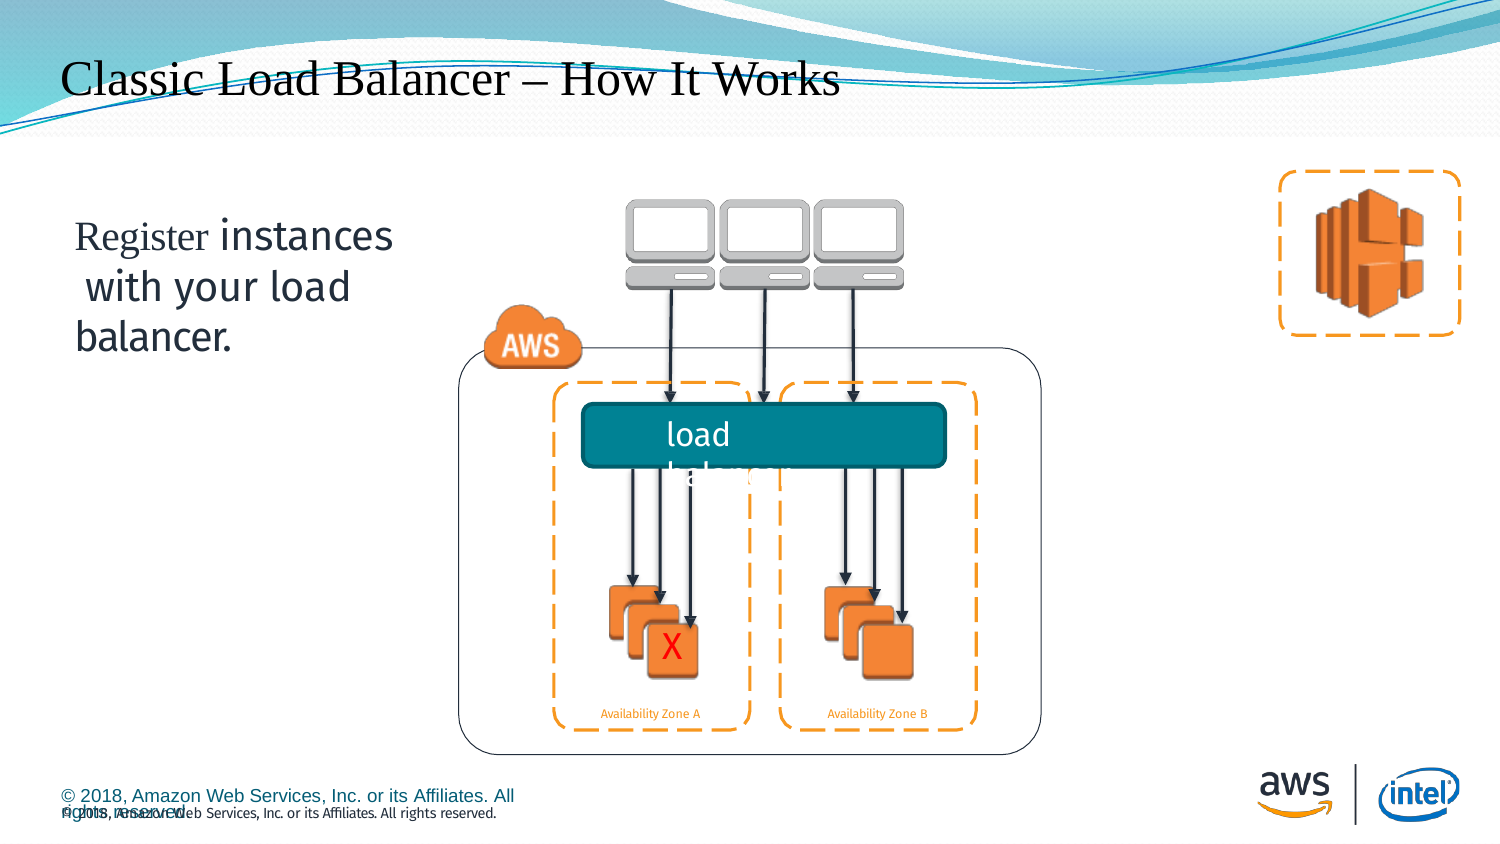

# Classic Load Balancer – How It Works

Register instances  with your load  balancer.

load balancer

X
Availability Zone A
Availability Zone B

© 2018, Amazon Web Services, Inc. or its Affiliates. All rights reserved.
© 2018, Amazon Web Services, Inc. or its Affiliates. All rights reserved.